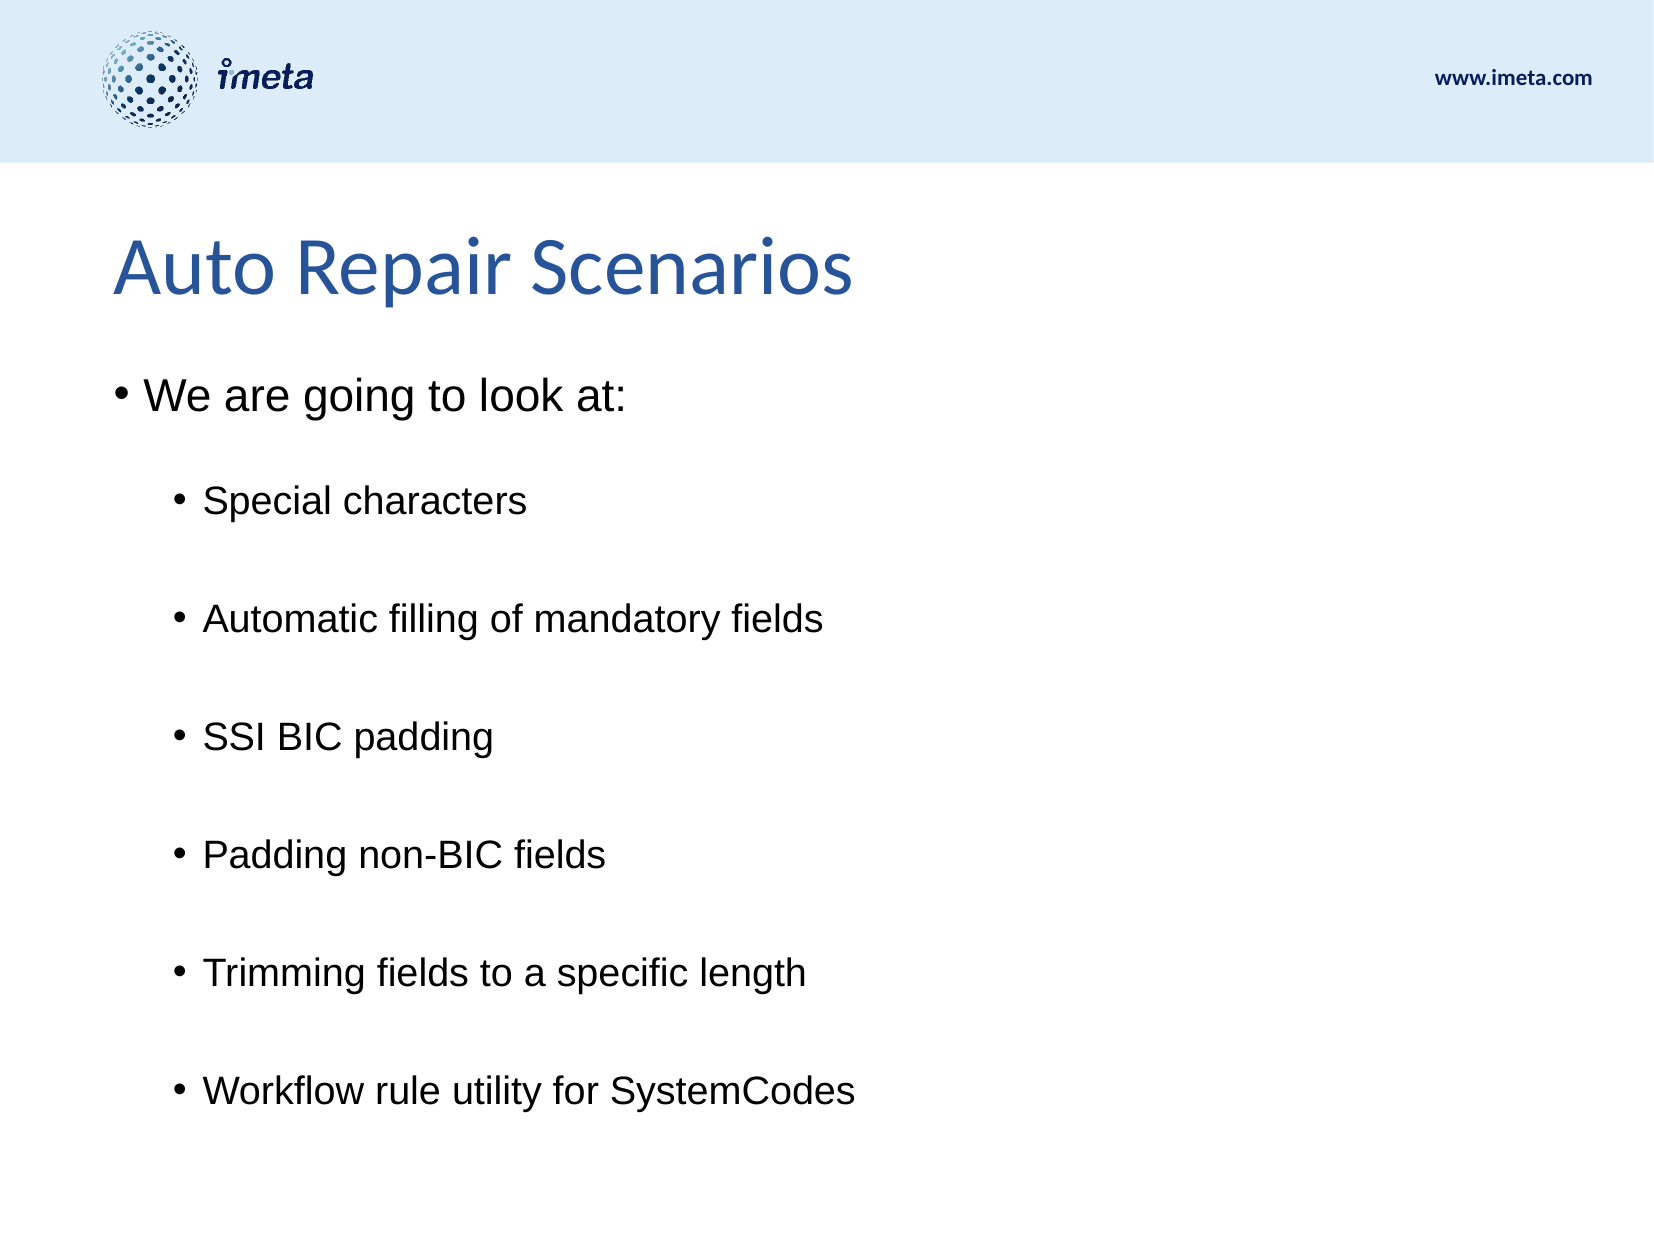

# Auto Repair Scenarios
We are going to look at:

Special characters

Automatic filling of mandatory fields

SSI BIC padding

Padding non-BIC fields

Trimming fields to a specific length

Workflow rule utility for SystemCodes